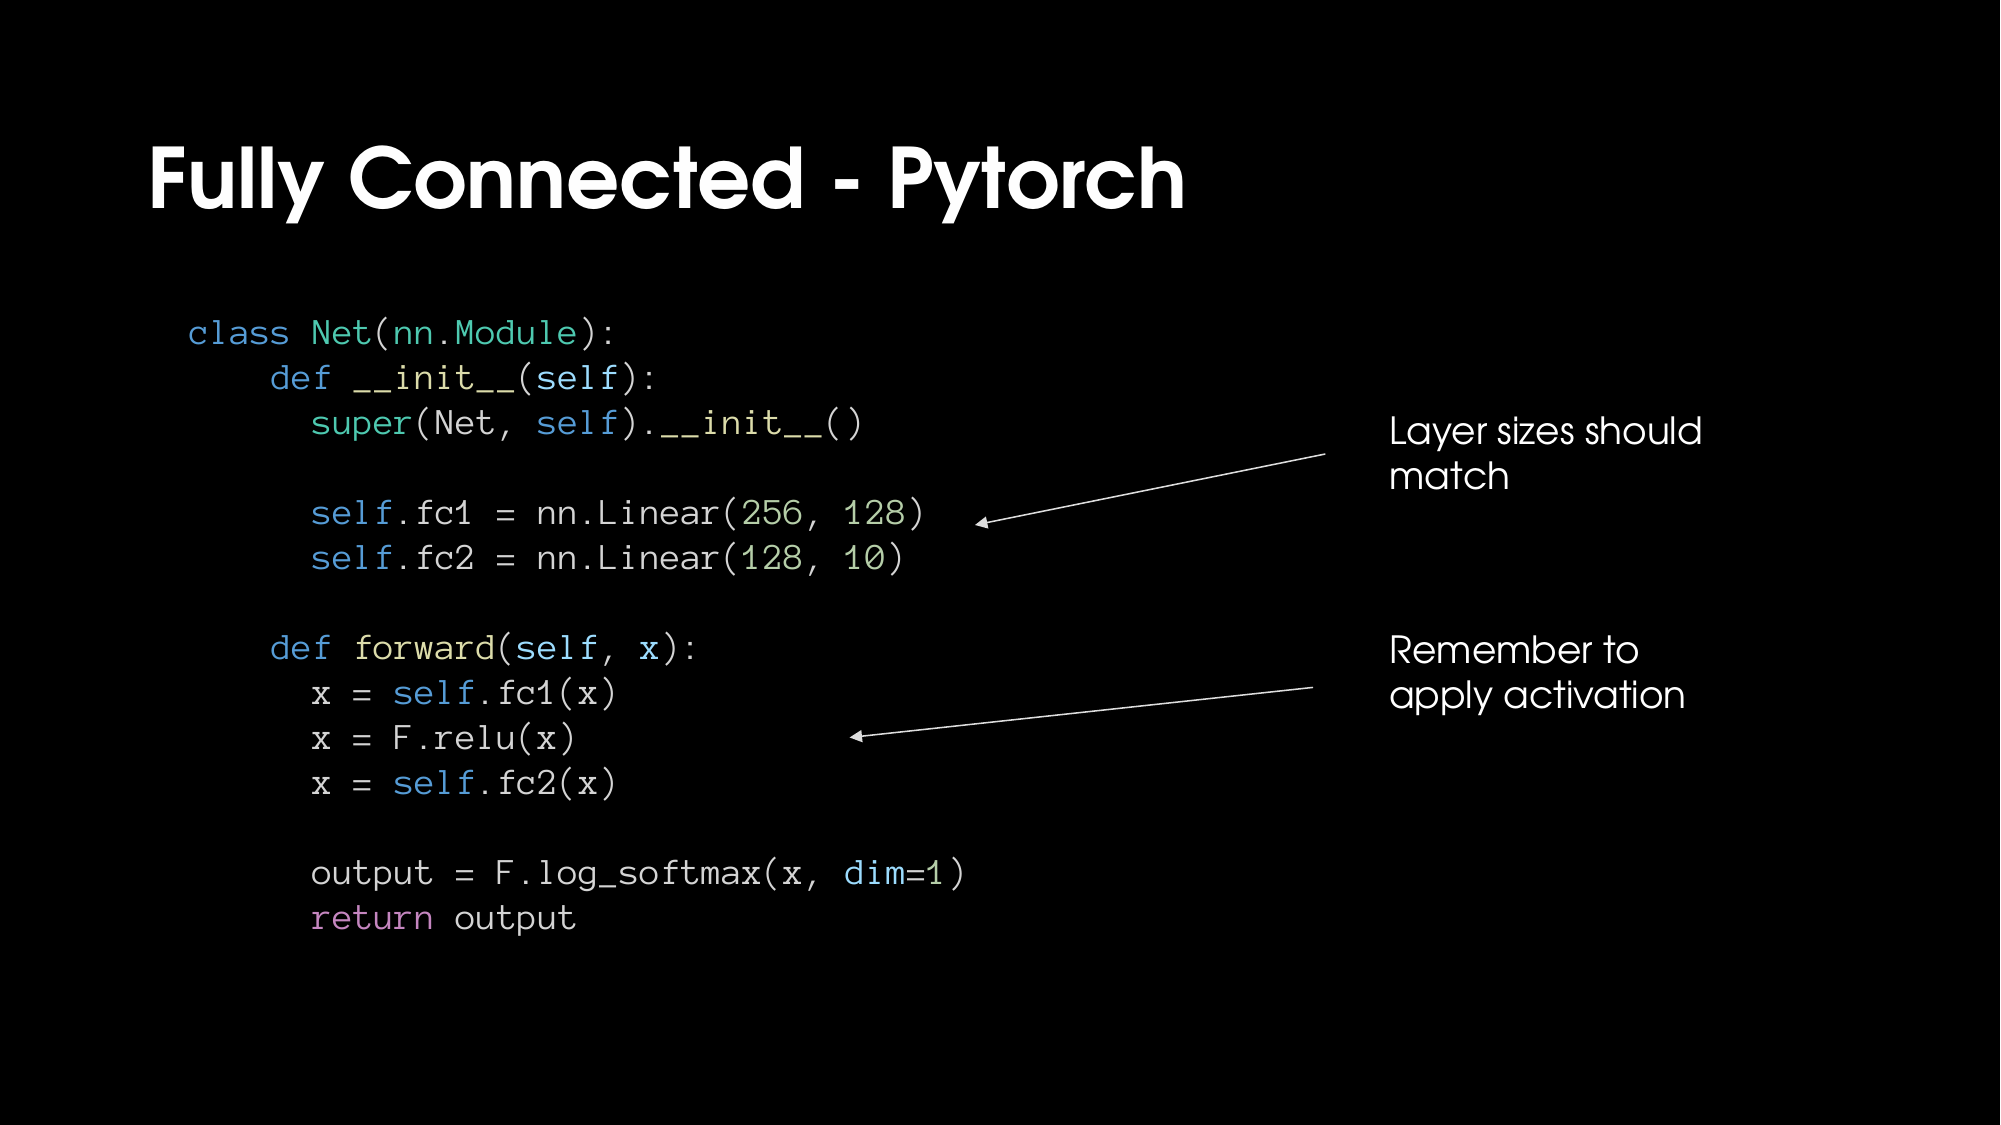

# Fully Connected - Pytorch
class Net(nn.Module):
    def __init__(self):
      super(Net, self).__init__()
      self.fc1 = nn.Linear(256, 128)
      self.fc2 = nn.Linear(128, 10)
    def forward(self, x):
      x = self.fc1(x)
      x = F.relu(x)
      x = self.fc2(x)
      output = F.log_softmax(x, dim=1)
      return output
Layer sizes should match
Remember to apply activation